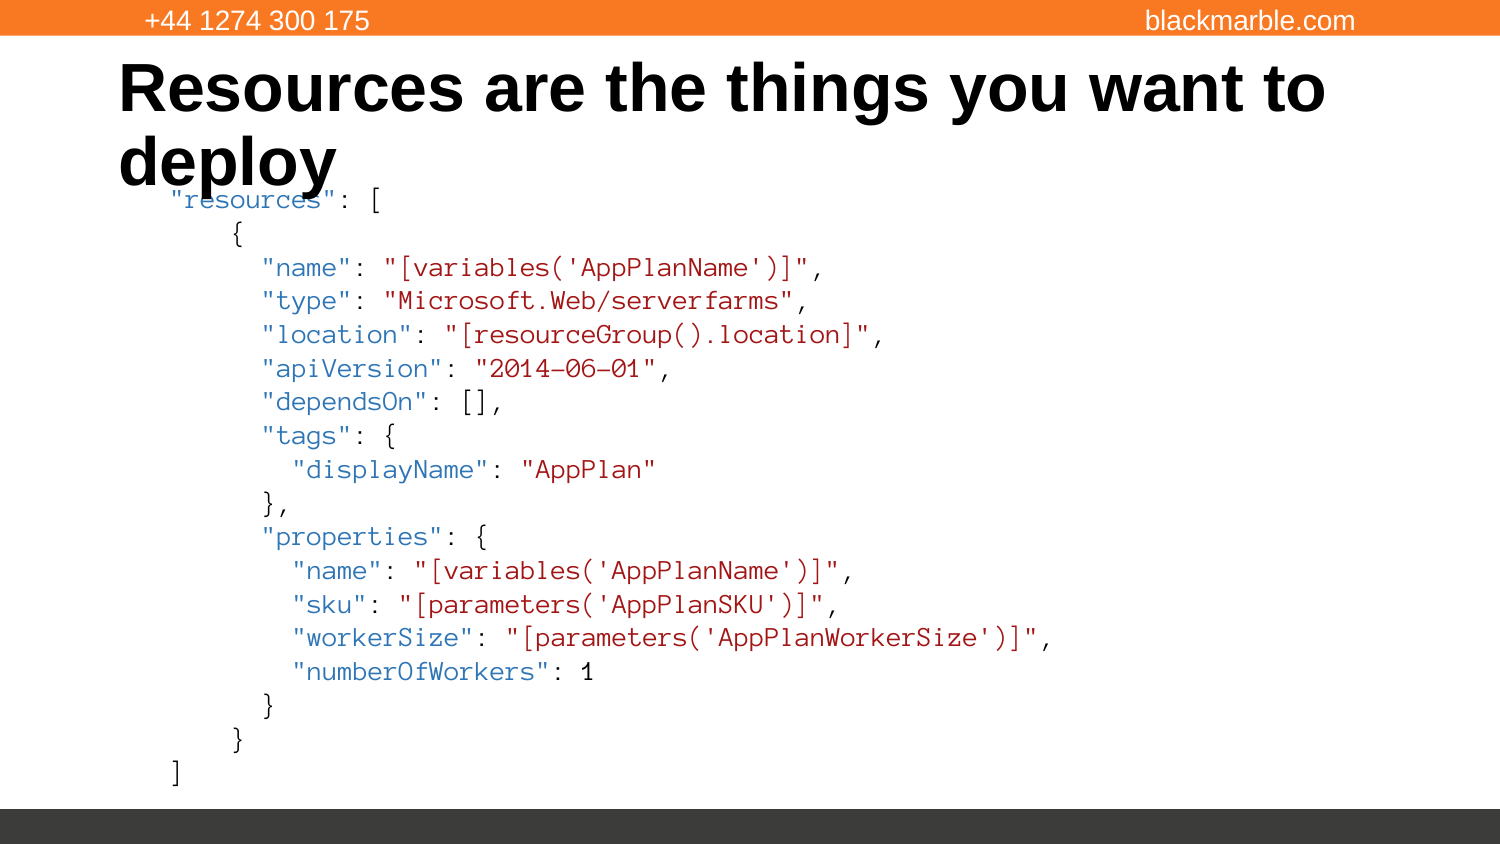

# Resources are the things you want to deploy
"resources": [
    {
      "name": "[variables('AppPlanName')]",
      "type": "Microsoft.Web/serverfarms",
      "location": "[resourceGroup().location]",
      "apiVersion": "2014-06-01",
      "dependsOn": [],
      "tags": {
        "displayName": "AppPlan"
      },
      "properties": {
        "name": "[variables('AppPlanName')]",
        "sku": "[parameters('AppPlanSKU')]",
        "workerSize": "[parameters('AppPlanWorkerSize')]",
        "numberOfWorkers": 1
      }
    }
]